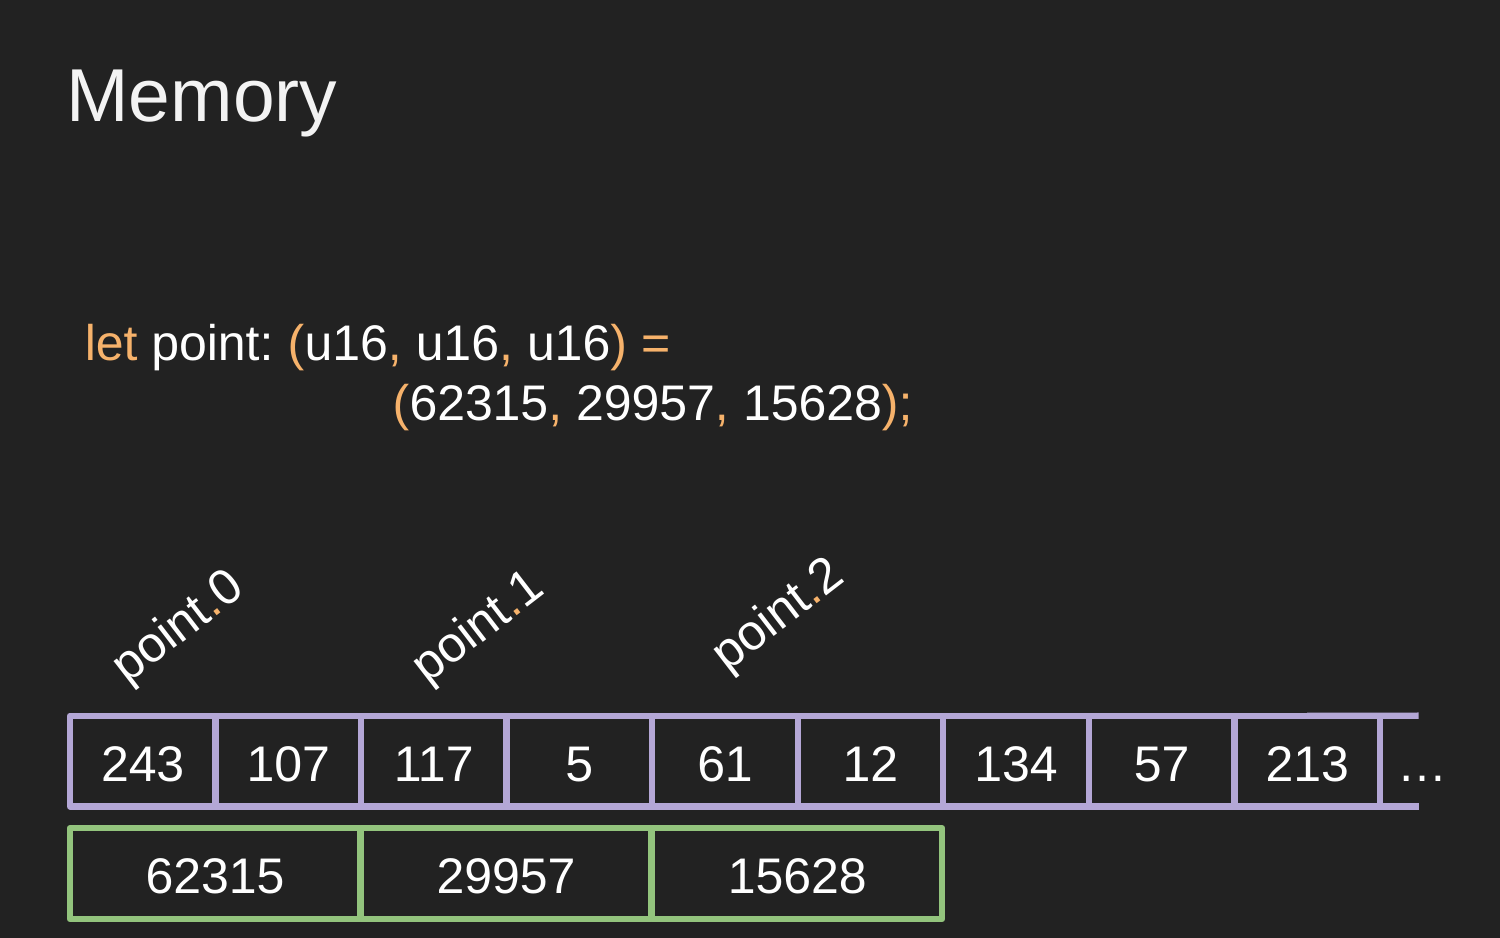

Memory
let point: (u16, u16, u16) =
                      (62315, 29957, 15628);
point.2
point.0
point.1
243
107
117
5
61
12
134
57
213
…
62315
29957
15628